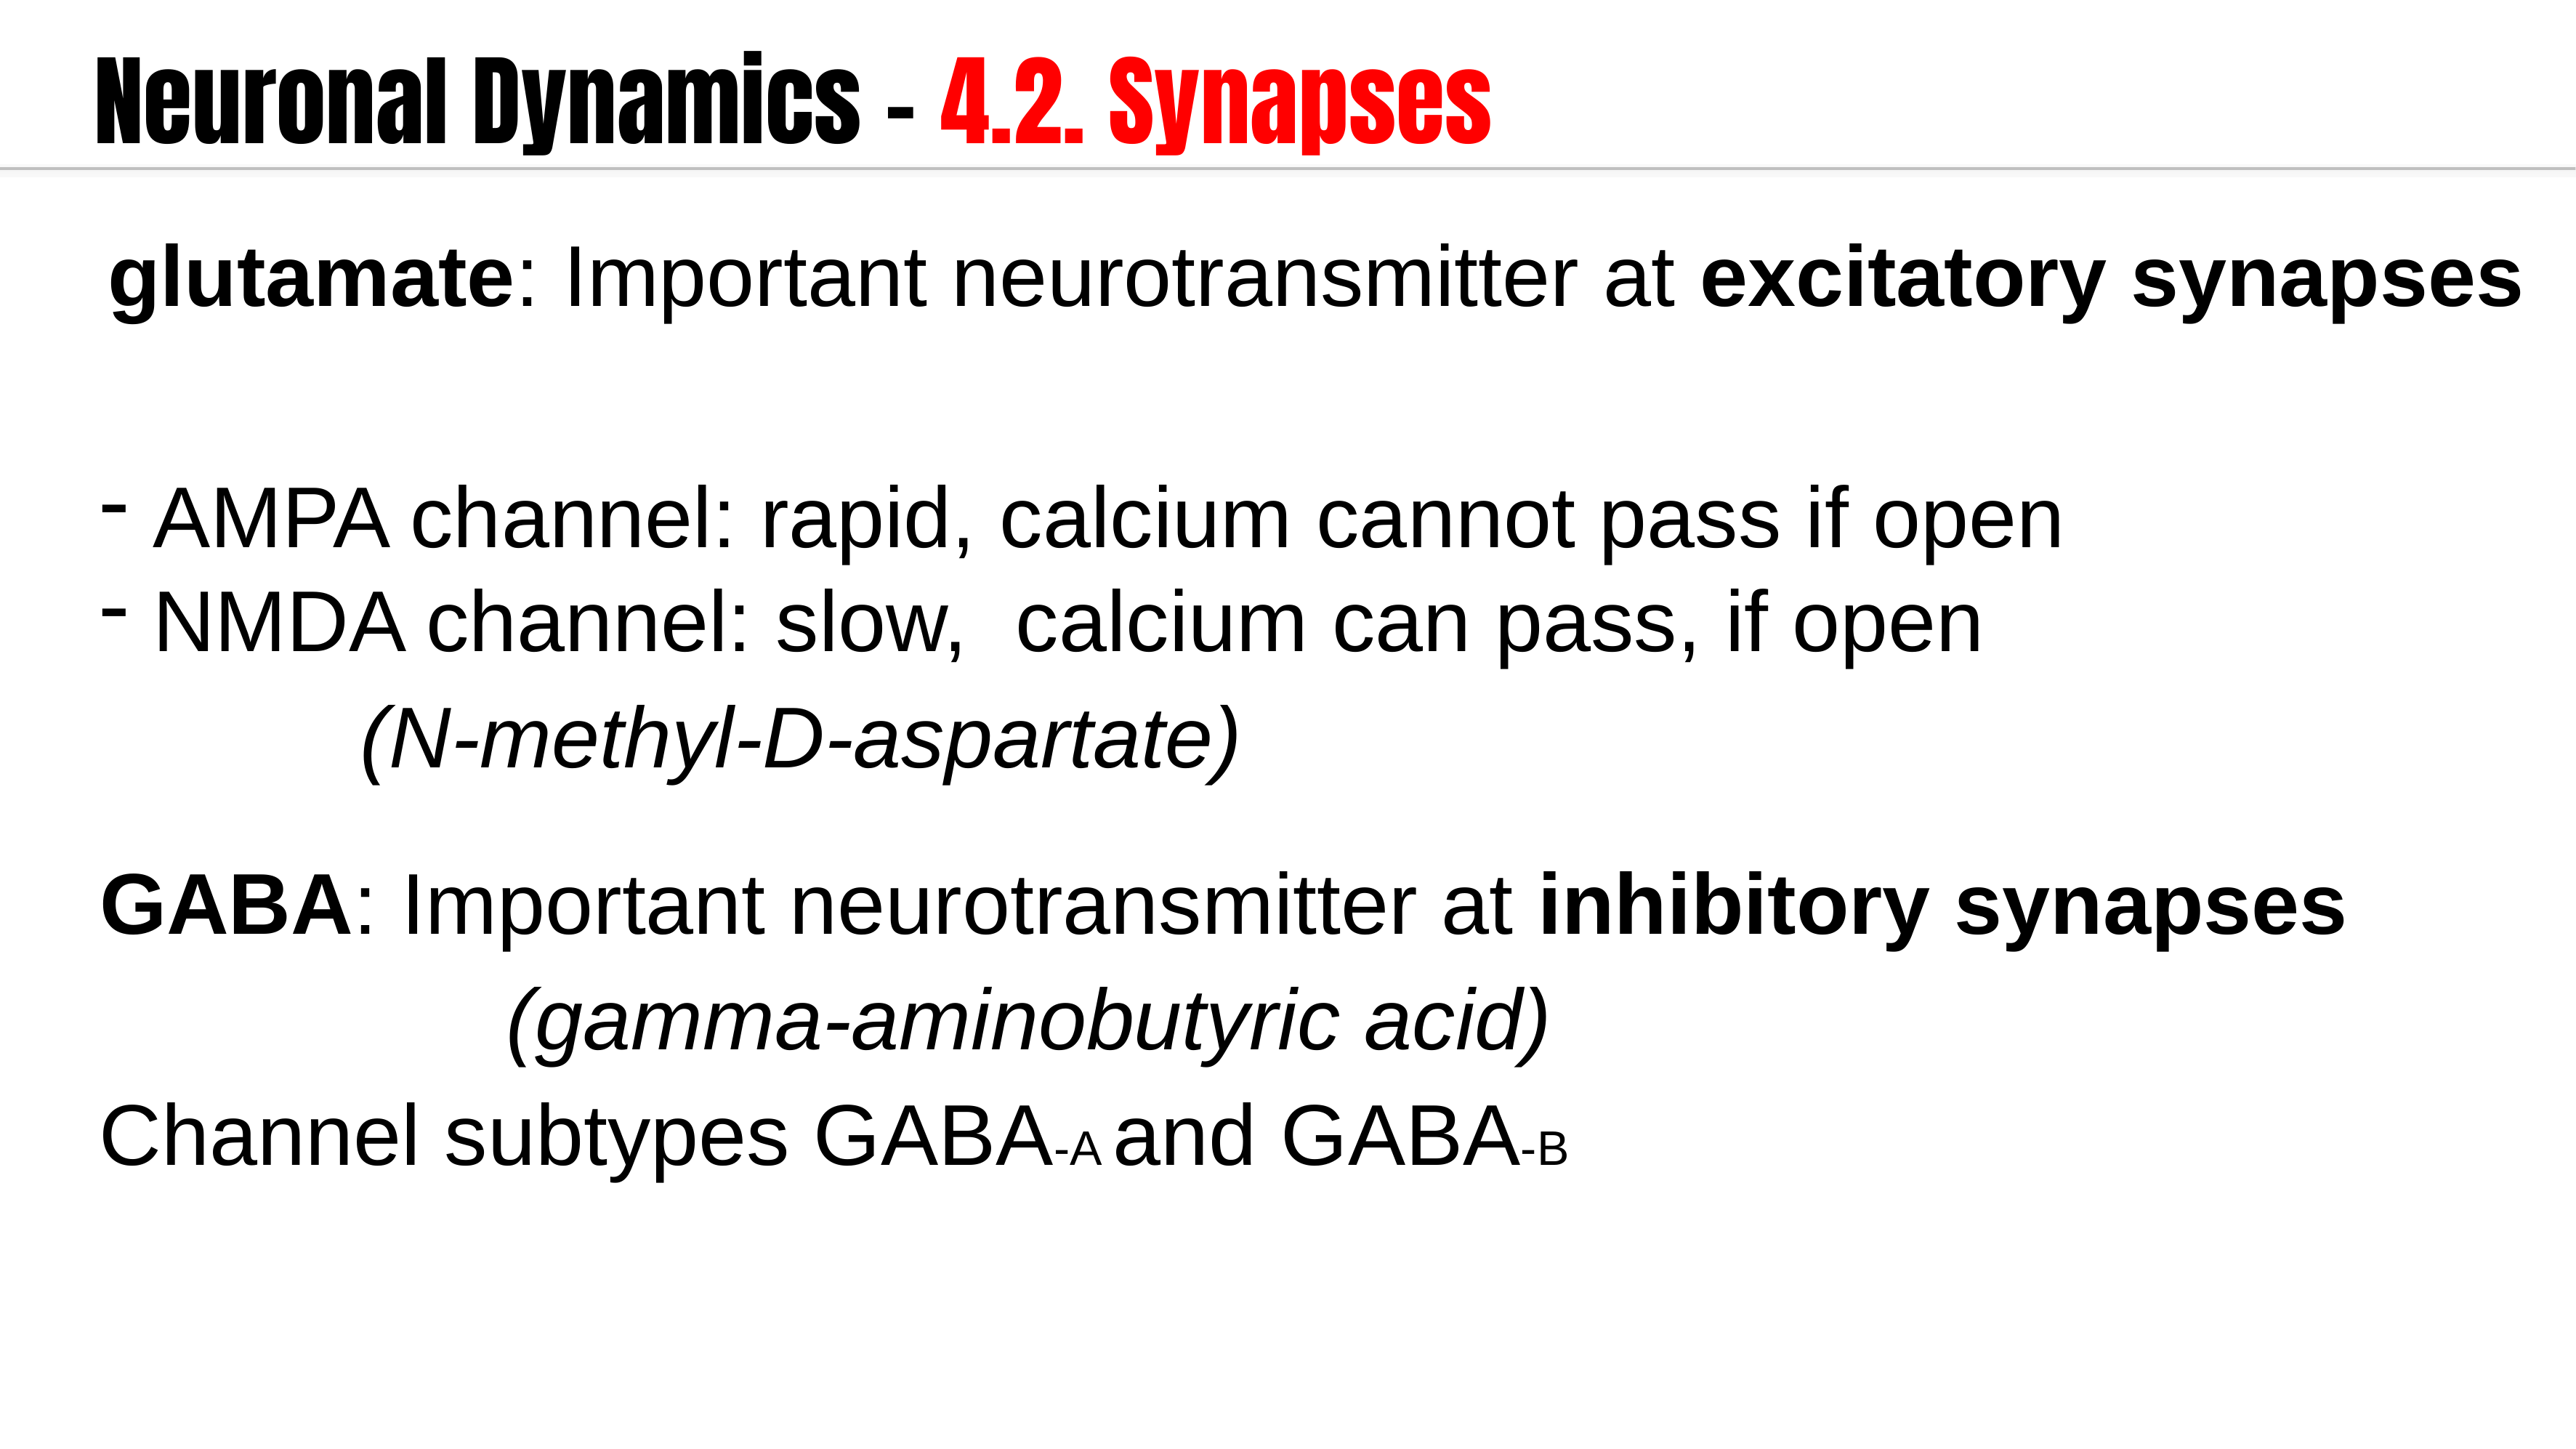

Neuronal Dynamics – 4.2. Synapses
glutamate: Important neurotransmitter at excitatory synapses
 AMPA channel: rapid, calcium cannot pass if open
 NMDA channel: slow,  calcium can pass, if open
(N-methyl-D-aspartate)
GABA: Important neurotransmitter at inhibitory synapses
(gamma-aminobutyric acid)
Channel subtypes GABA-A and GABA-B